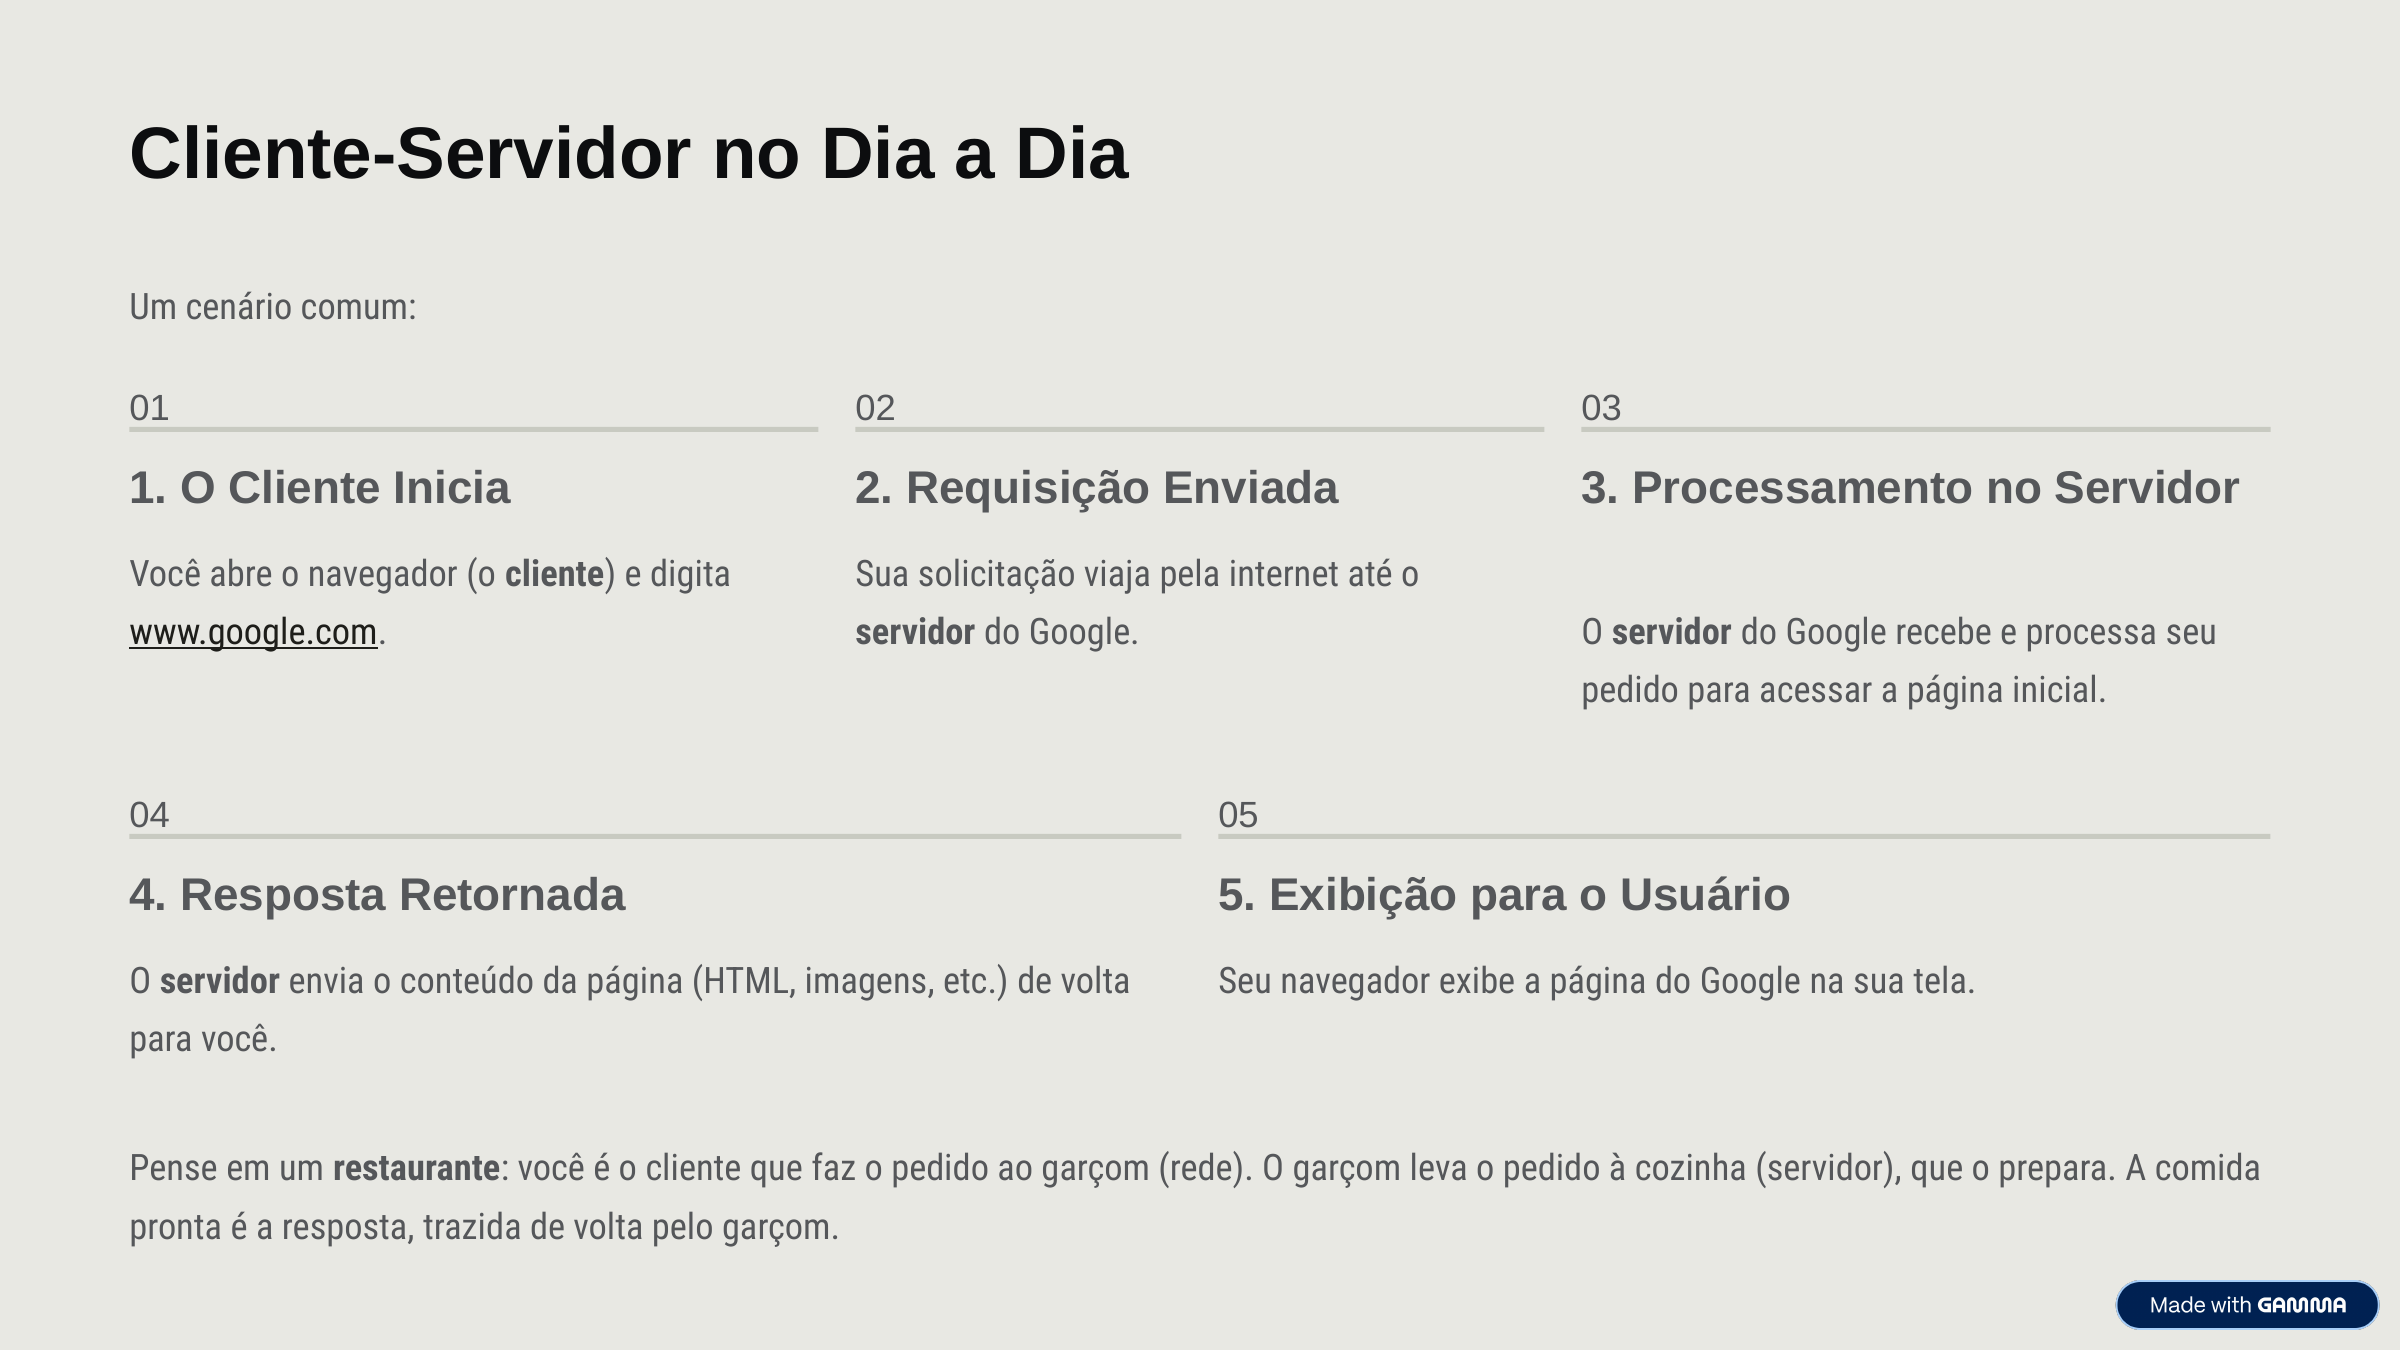

Cliente-Servidor no Dia a Dia
Um cenário comum:
01
02
03

1. O Cliente Inicia
2. Requisição Enviada
3. Processamento no Servidor
Você abre o navegador (o cliente) e digita www.google.com.
Sua solicitação viaja pela internet até o servidor do Google.
O servidor do Google recebe e processa seu pedido para acessar a página inicial.
04
05

4. Resposta Retornada
5. Exibição para o Usuário
O servidor envia o conteúdo da página (HTML, imagens, etc.) de volta para você.
Seu navegador exibe a página do Google na sua tela.
Pense em um restaurante: você é o cliente que faz o pedido ao garçom (rede). O garçom leva o pedido à cozinha (servidor), que o prepara. A comida pronta é a resposta, trazida de volta pelo garçom.